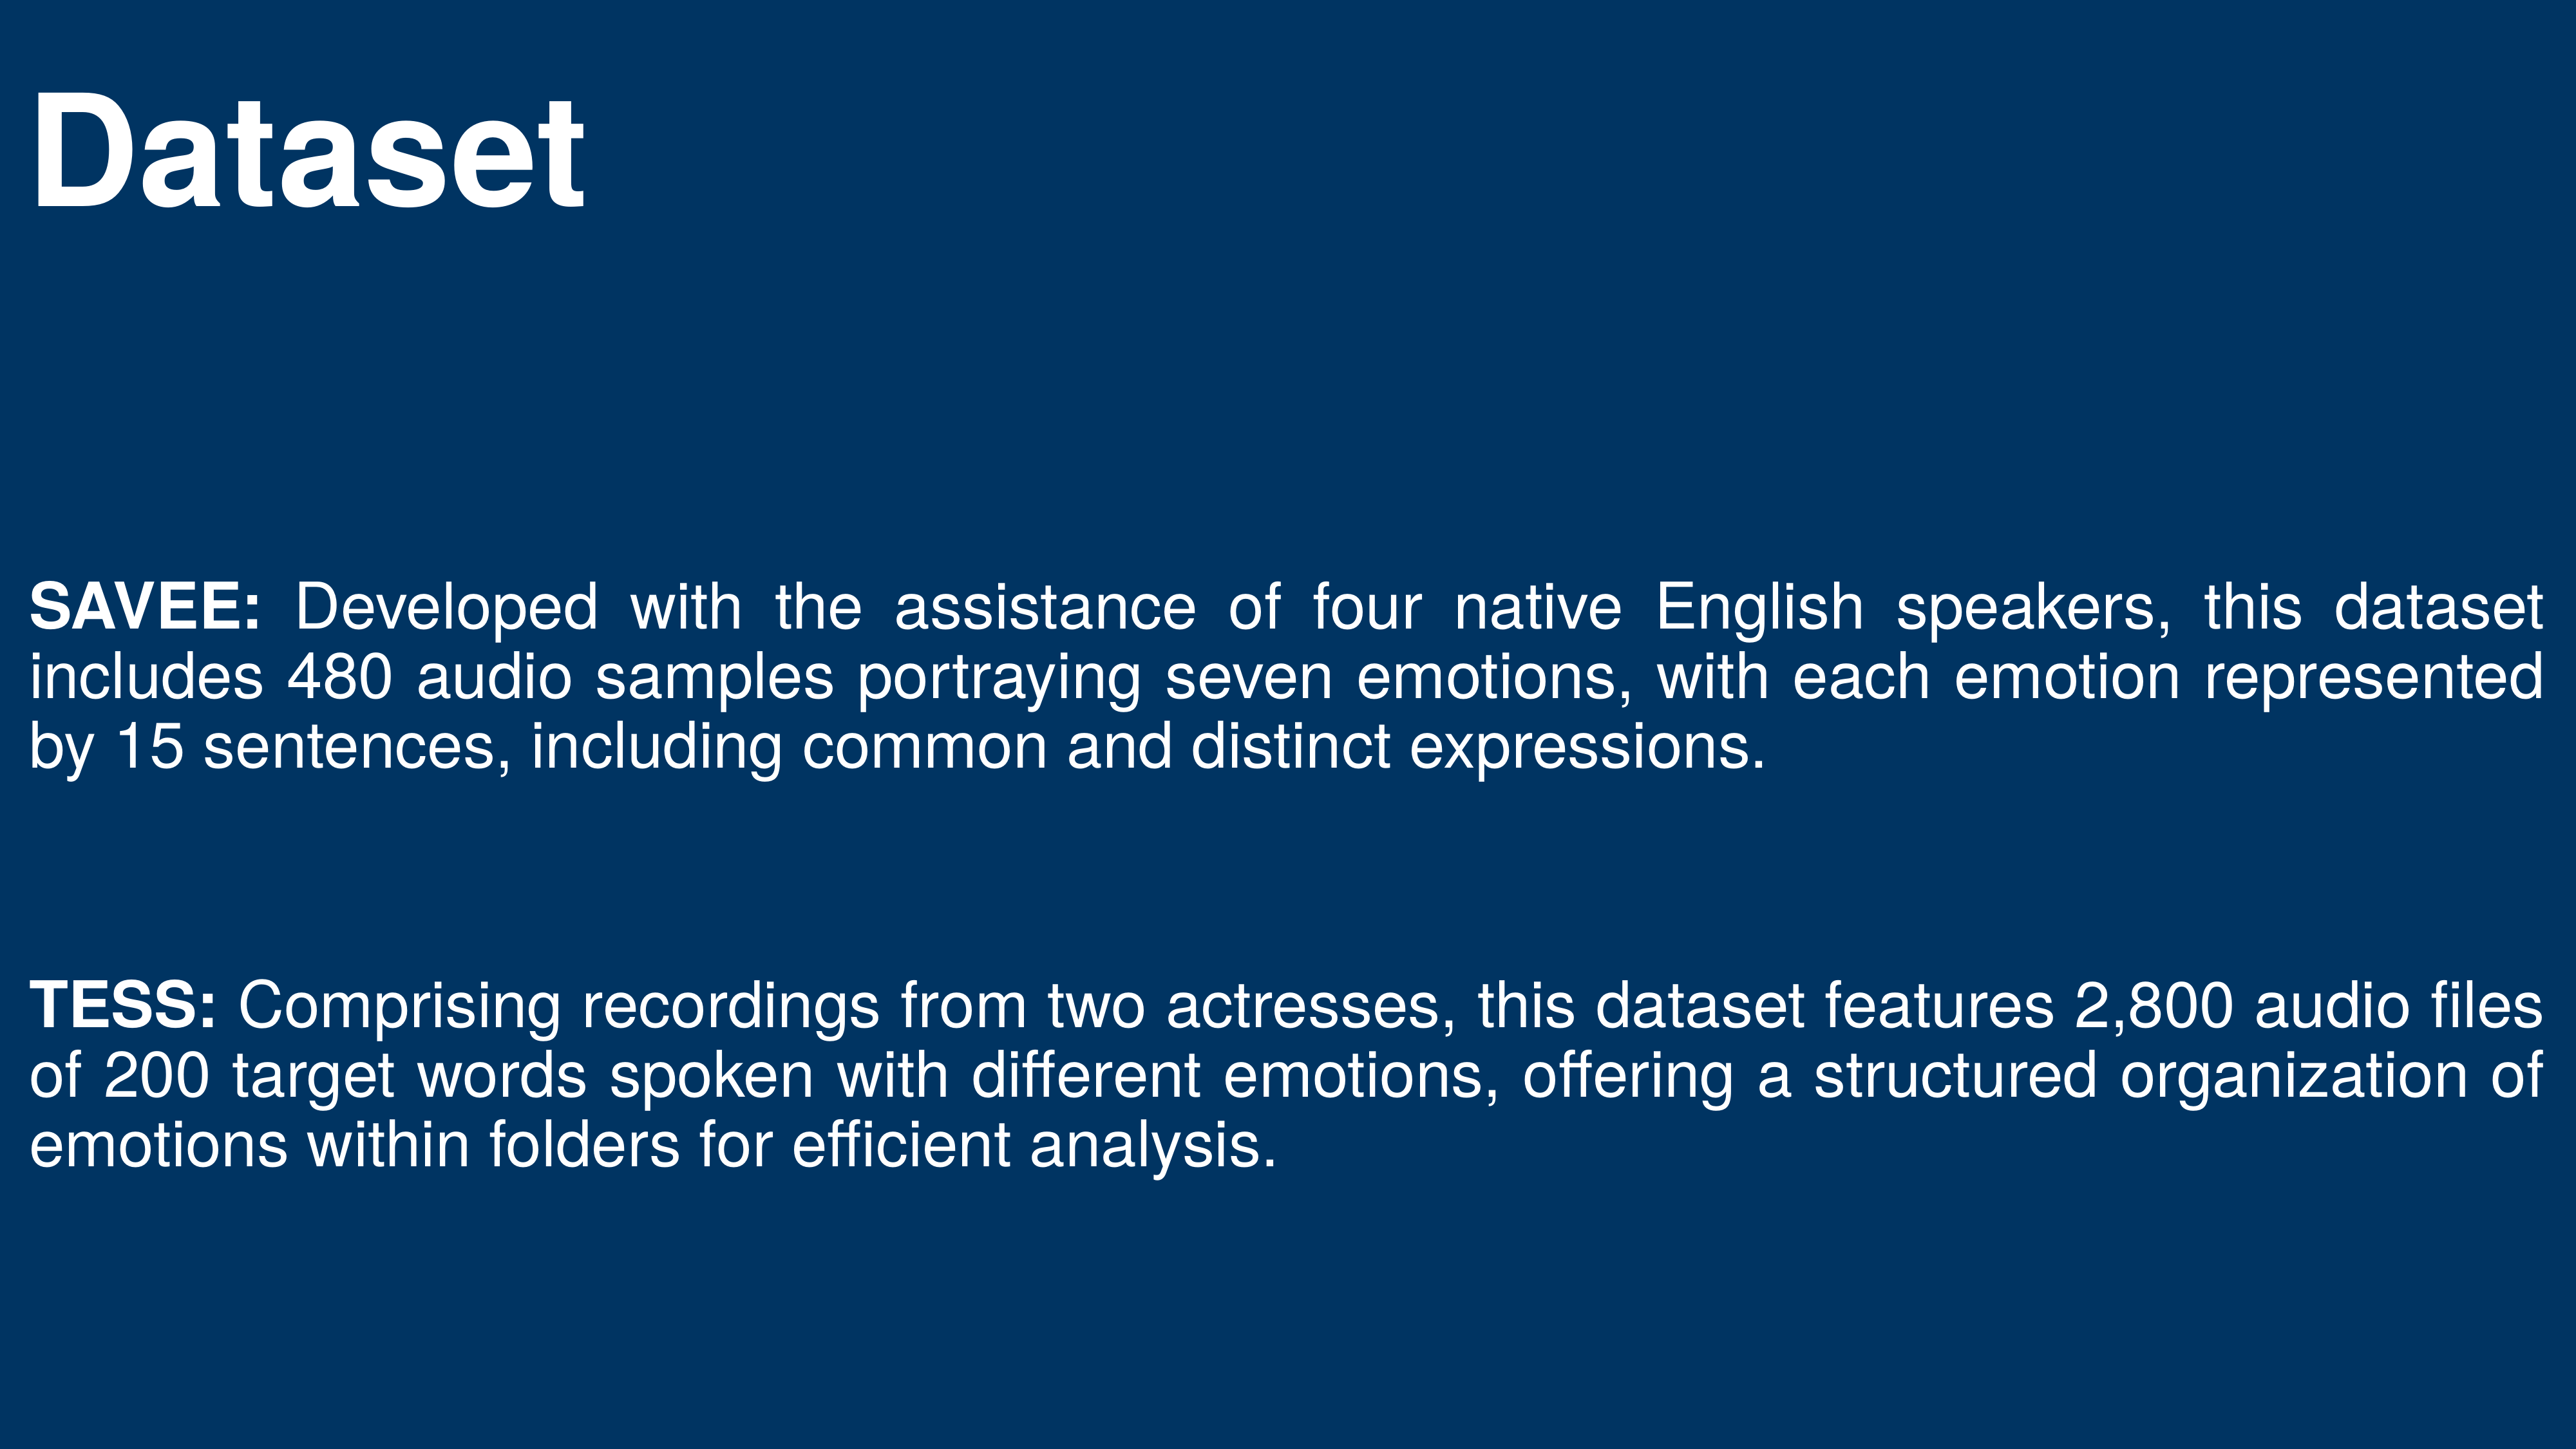

Dataset
SAVEE: Developed with the assistance of four native English speakers, this dataset includes 480 audio samples portraying seven emotions, with each emotion represented by 15 sentences, including common and distinct expressions.

TESS: Comprising recordings from two actresses, this dataset features 2,800 audio files of 200 target words spoken with different emotions, offering a structured organization of emotions within folders for efficient analysis.